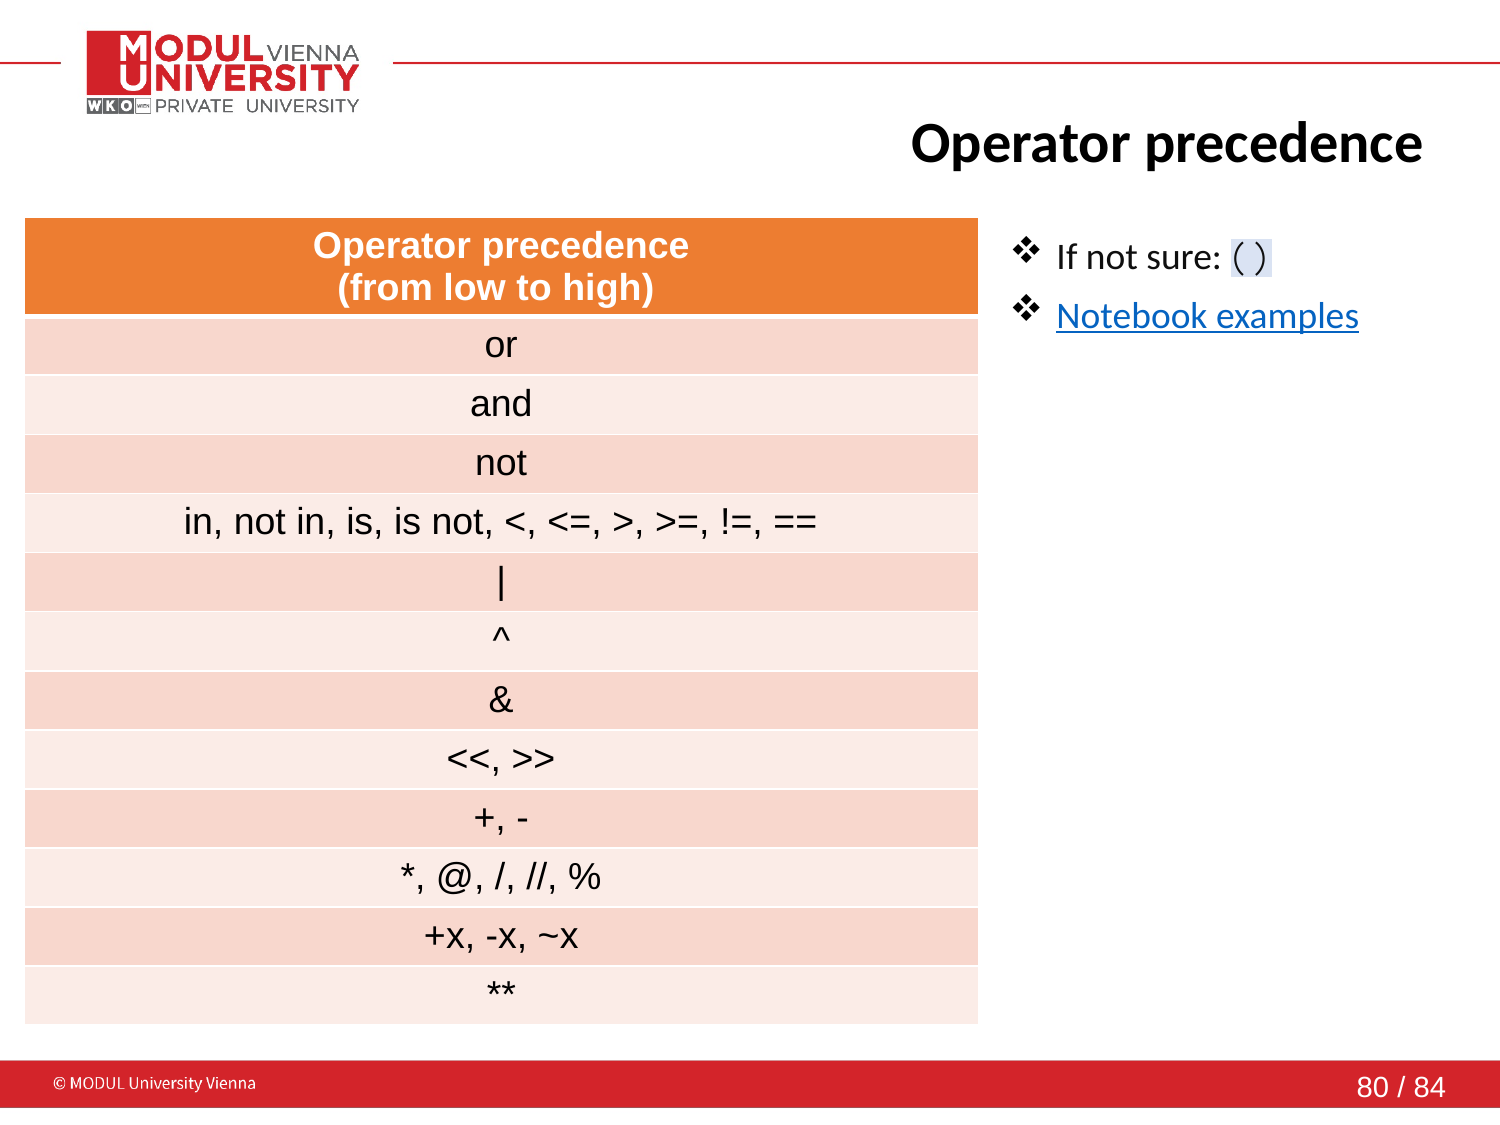

# Operator precedence
| Operator precedence (from low to high) |
| --- |
| or |
| and |
| not |
| in, not in, is, is not, <, <=, >, >=, !=, == |
| | |
| ^ |
| & |
| <<, >> |
| +, - |
| \*, @, /, //, % |
| +x, -x, ~x |
| \*\* |
If not sure: ()
Notebook examples